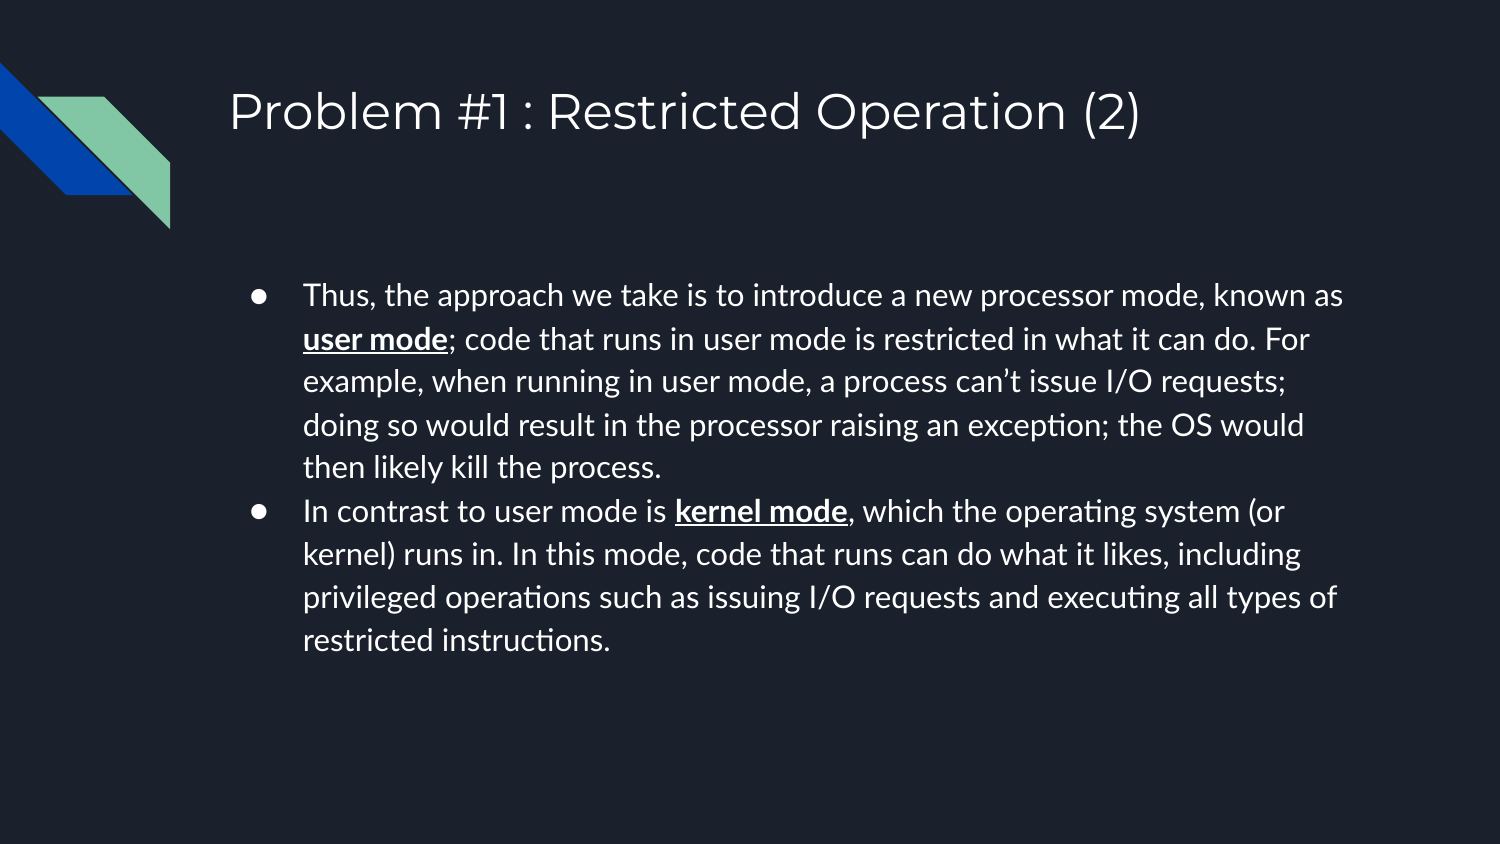

# Problem #1 : Restricted Operation (2)
Thus, the approach we take is to introduce a new processor mode, known as user mode; code that runs in user mode is restricted in what it can do. For example, when running in user mode, a process can’t issue I/O requests; doing so would result in the processor raising an exception; the OS would then likely kill the process.
In contrast to user mode is kernel mode, which the operating system (or kernel) runs in. In this mode, code that runs can do what it likes, including privileged operations such as issuing I/O requests and executing all types of restricted instructions.